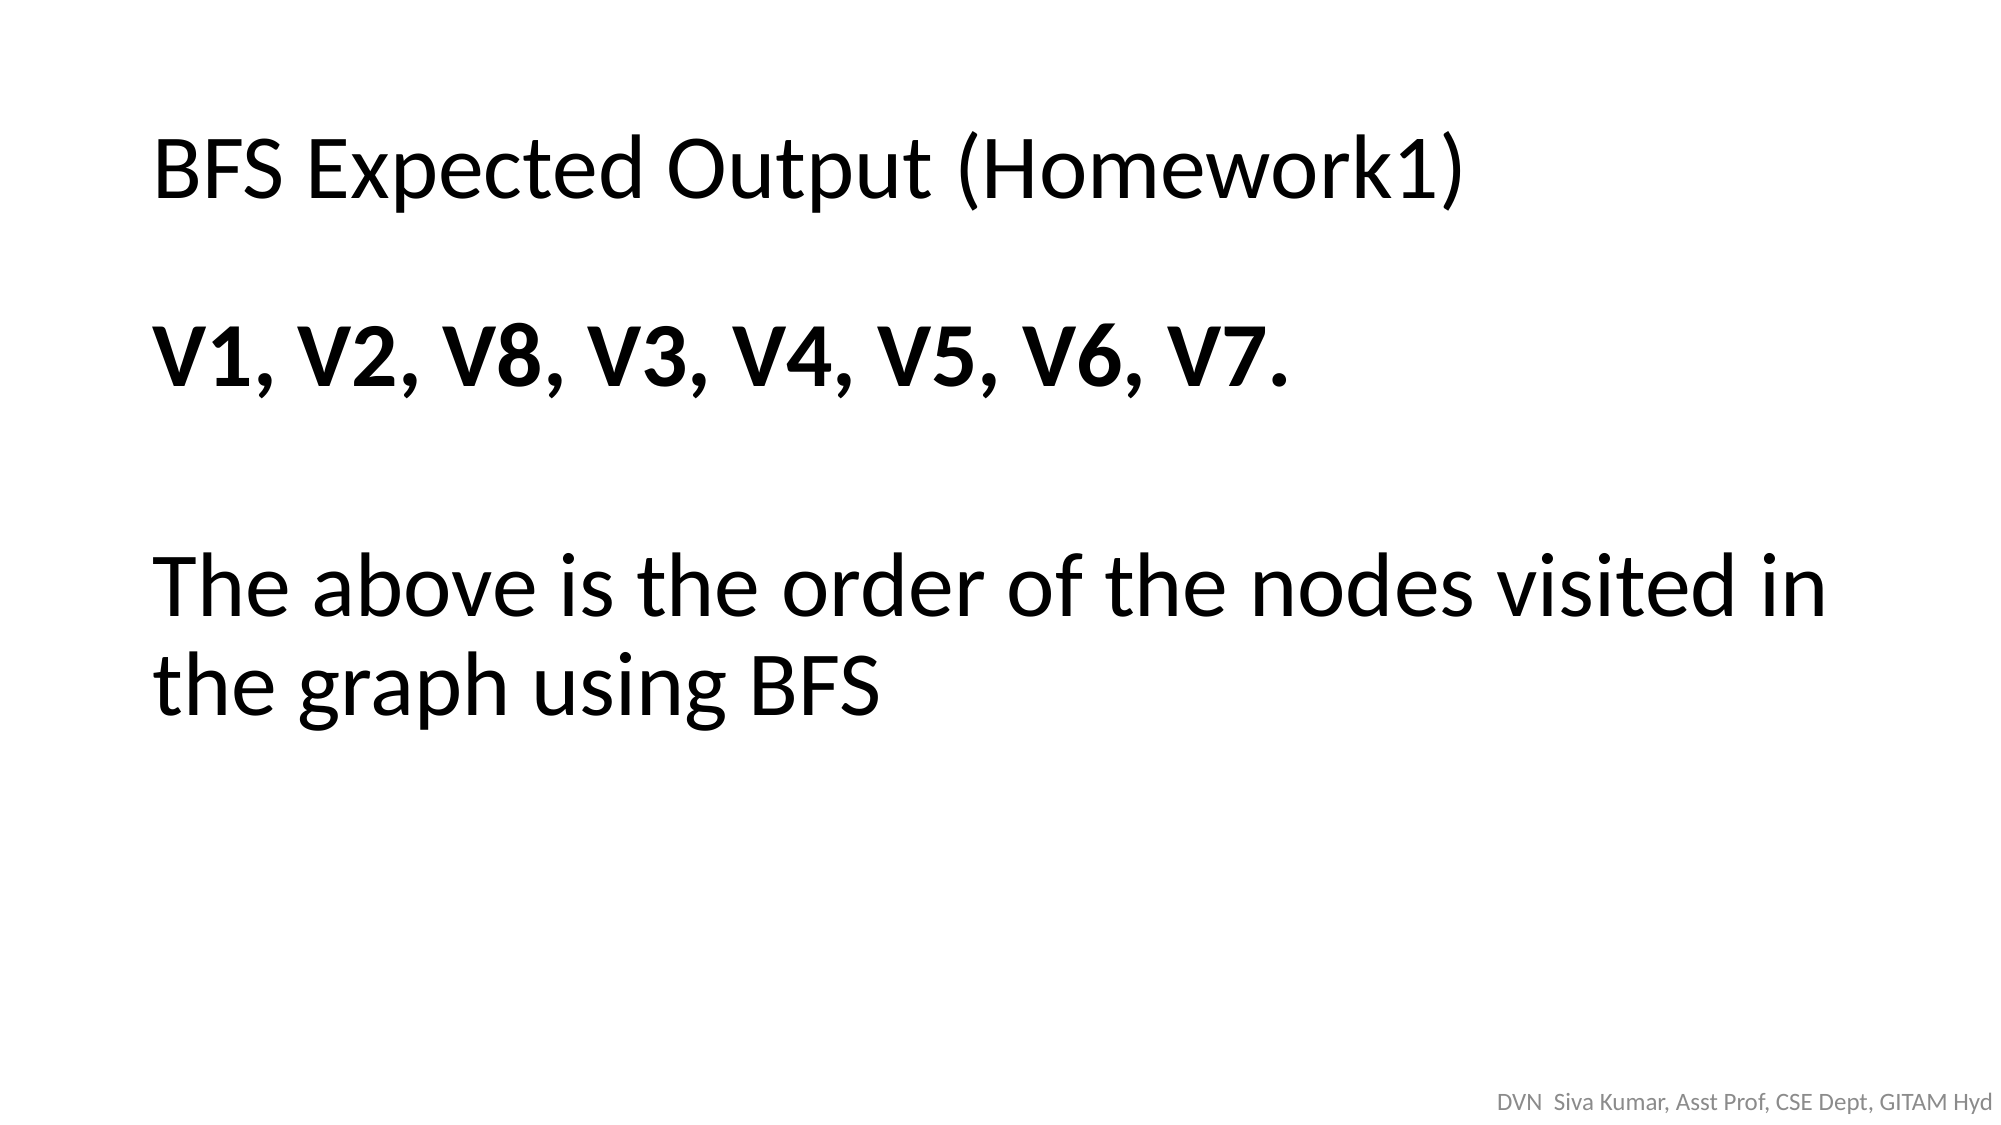

# BFS Expected Output (Homework1)
V1, V2, V8, V3, V4, V5, V6, V7.
The above is the order of the nodes visited in the graph using BFS
DVN  Siva Kumar, Asst Prof, CSE Dept, GITAM Hyd